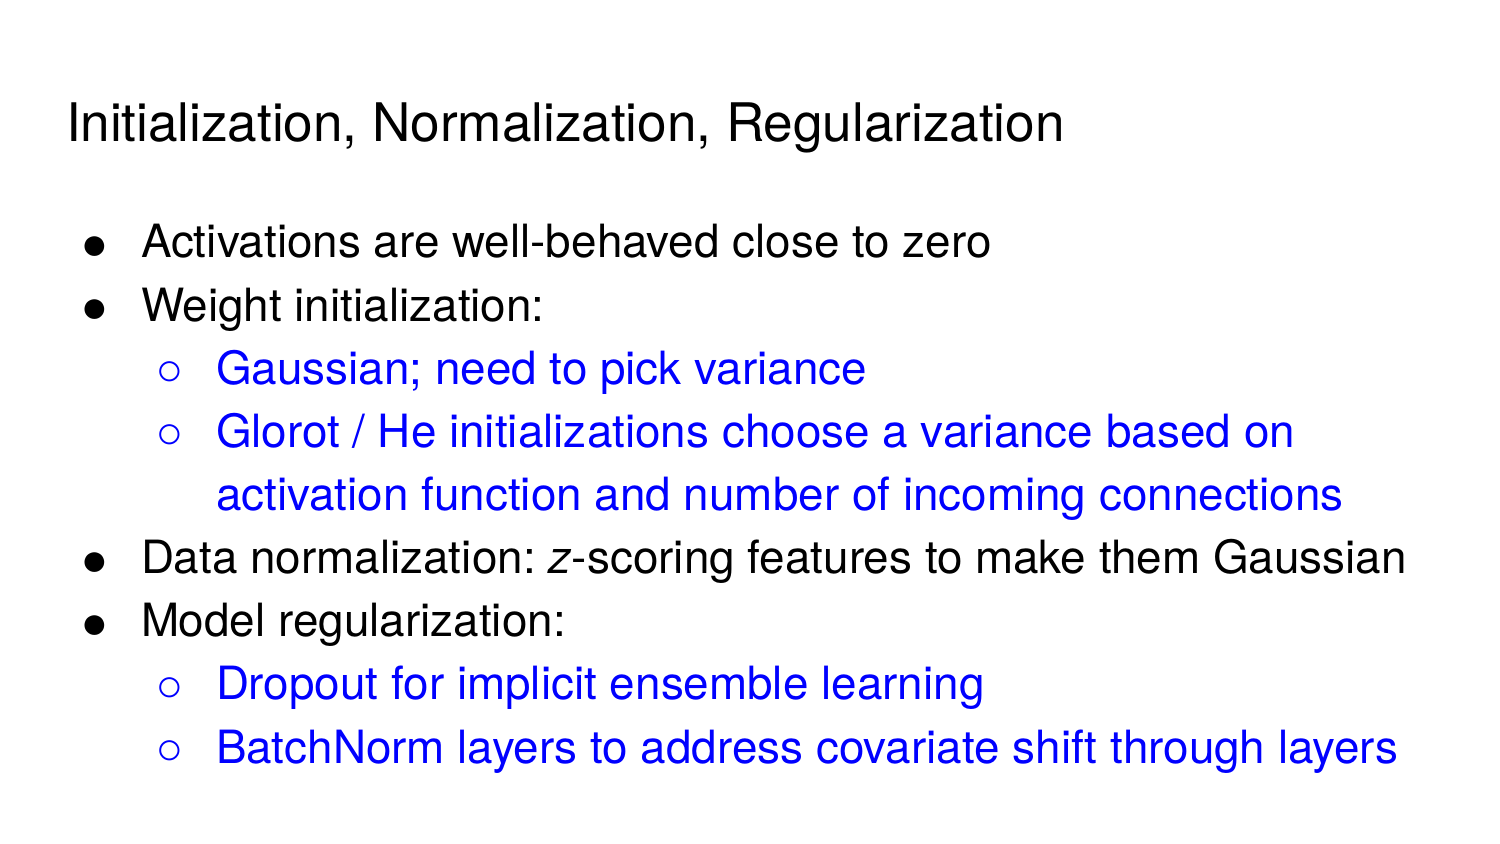

# Initialization, Normalization, Regularization
Activations are well-behaved close to zero
Weight initialization:
Gaussian; need to pick variance
Glorot / He initializations choose a variance based on activation function and number of incoming connections
Data normalization: z-scoring features to make them Gaussian
Model regularization:
Dropout for implicit ensemble learning
BatchNorm layers to address covariate shift through layers